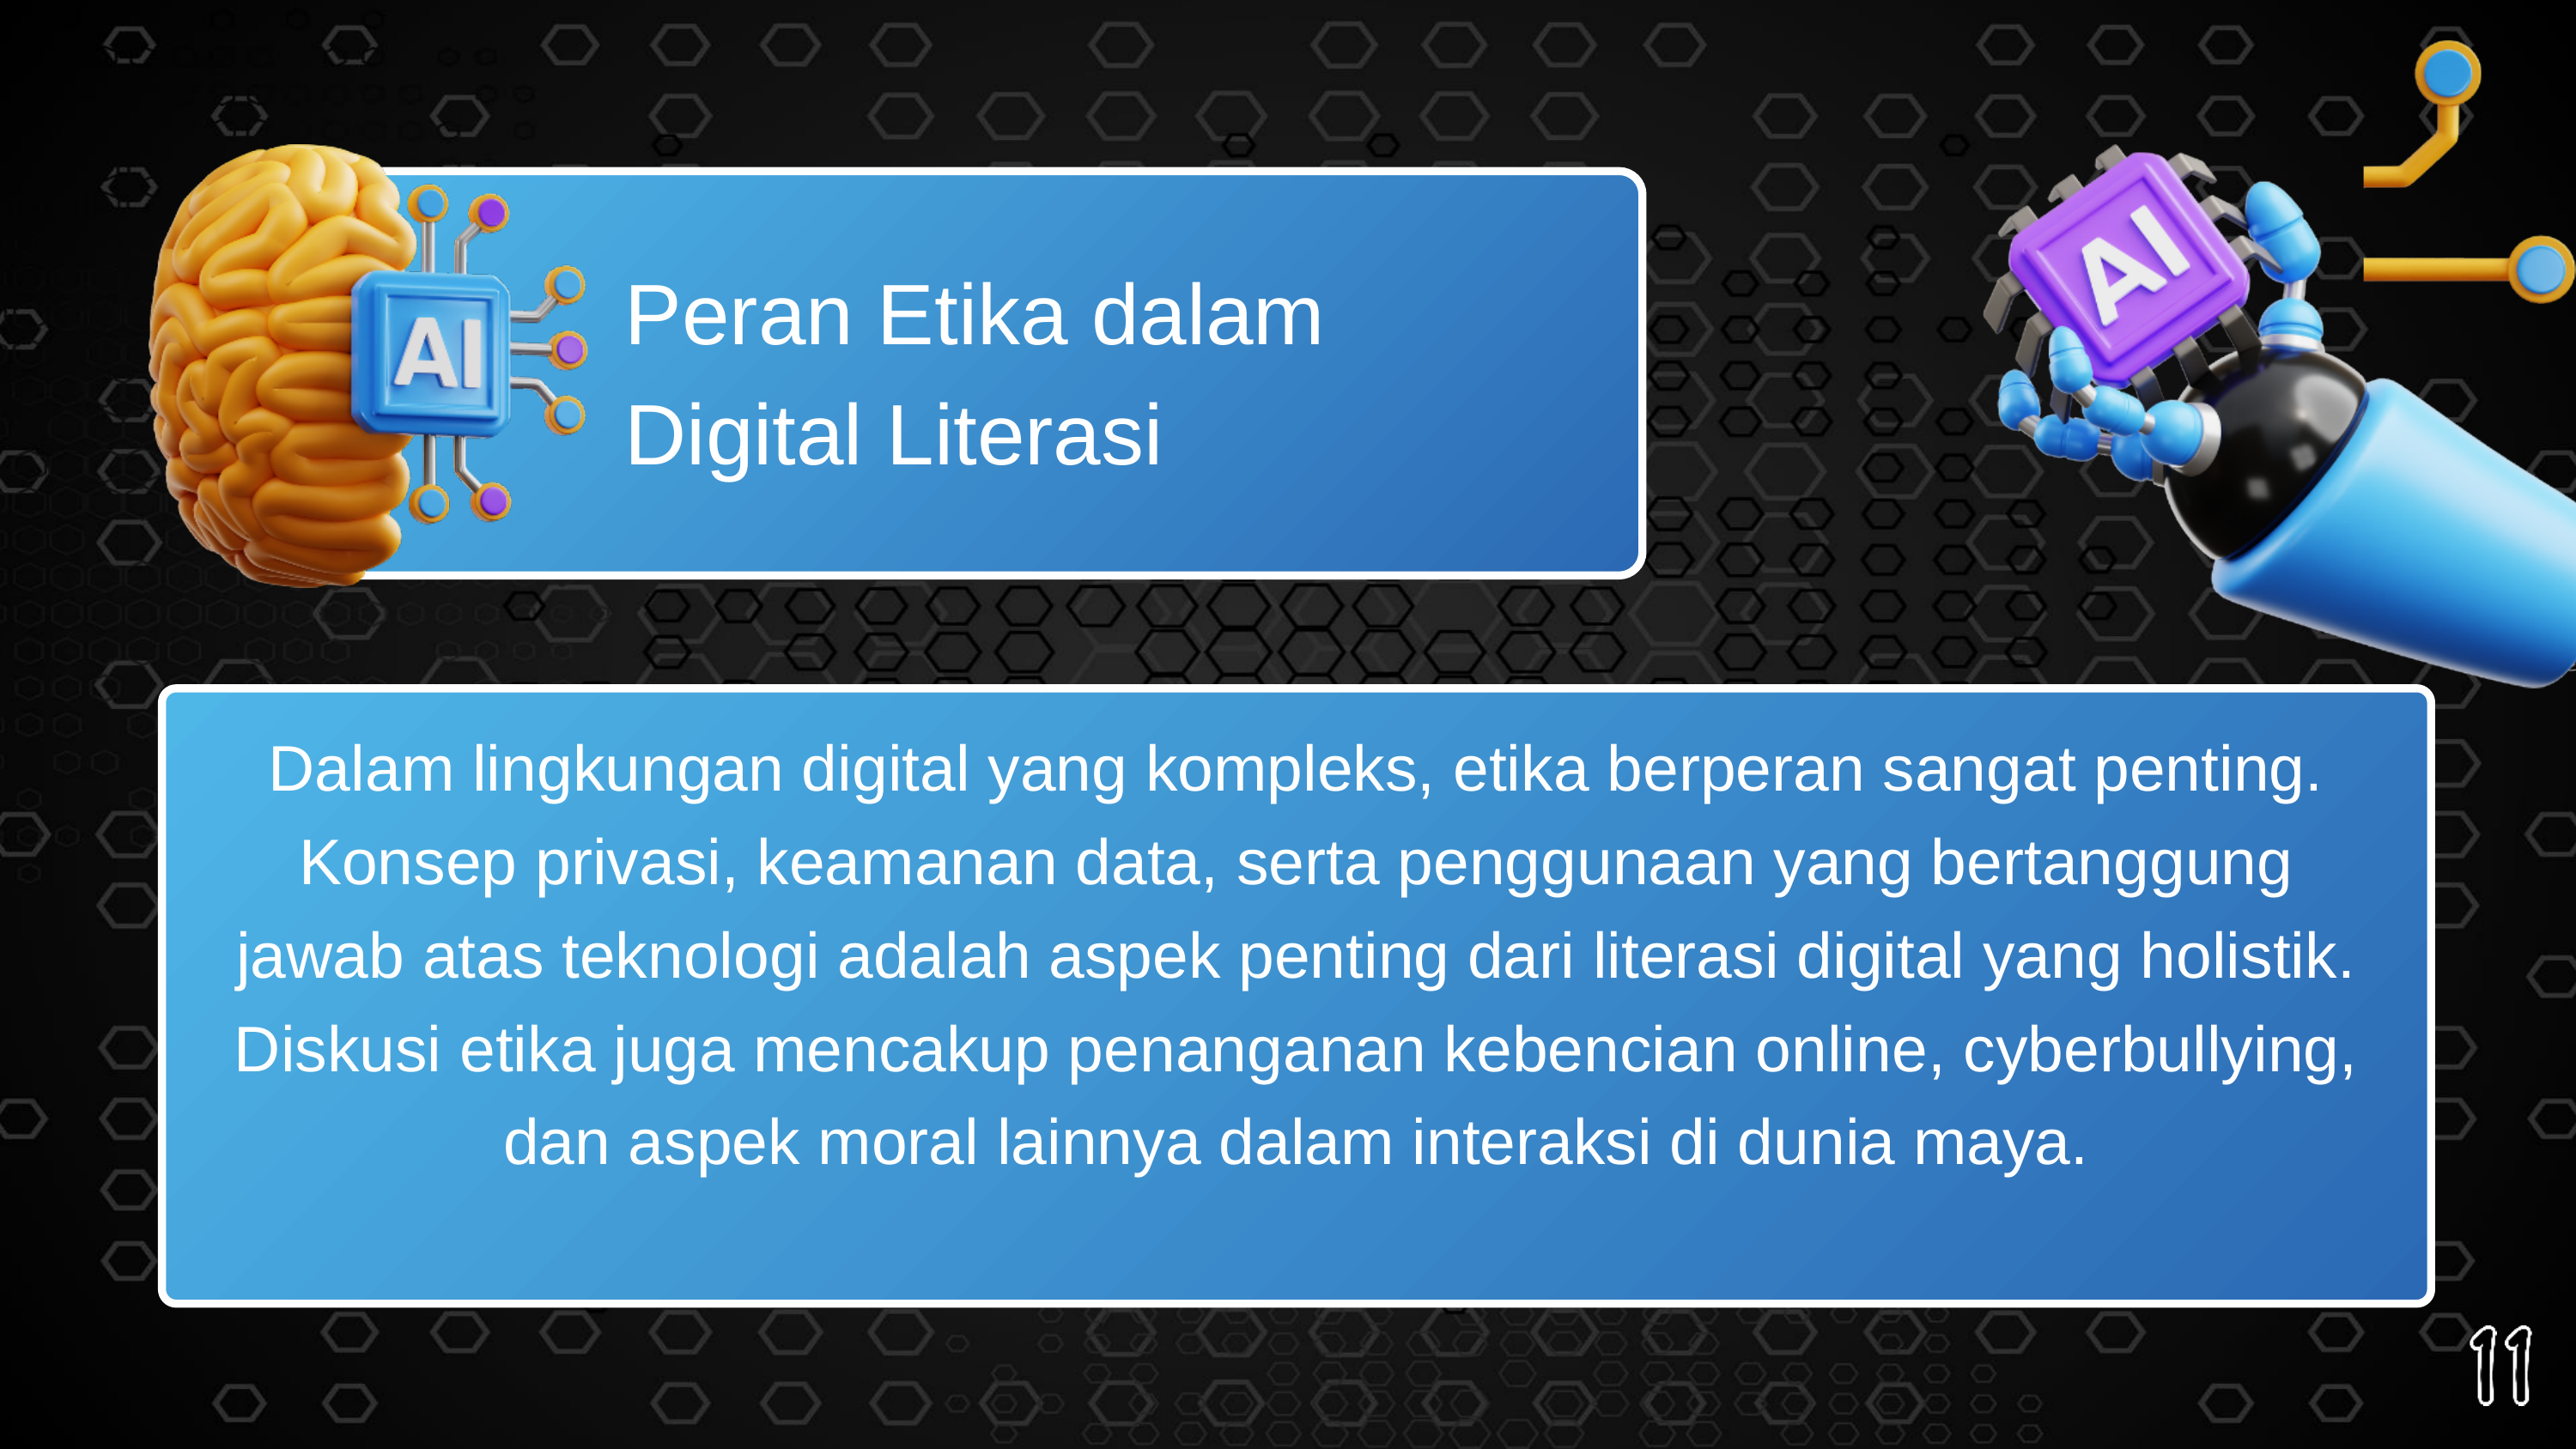

Peran Etika dalam Digital Literasi

Dalam lingkungan digital yang kompleks, etika berperan sangat penting. Konsep privasi, keamanan data, serta penggunaan yang bertanggung jawab atas teknologi adalah aspek penting dari literasi digital yang holistik. Diskusi etika juga mencakup penanganan kebencian online, cyberbullying, dan aspek moral lainnya dalam interaksi di dunia maya.